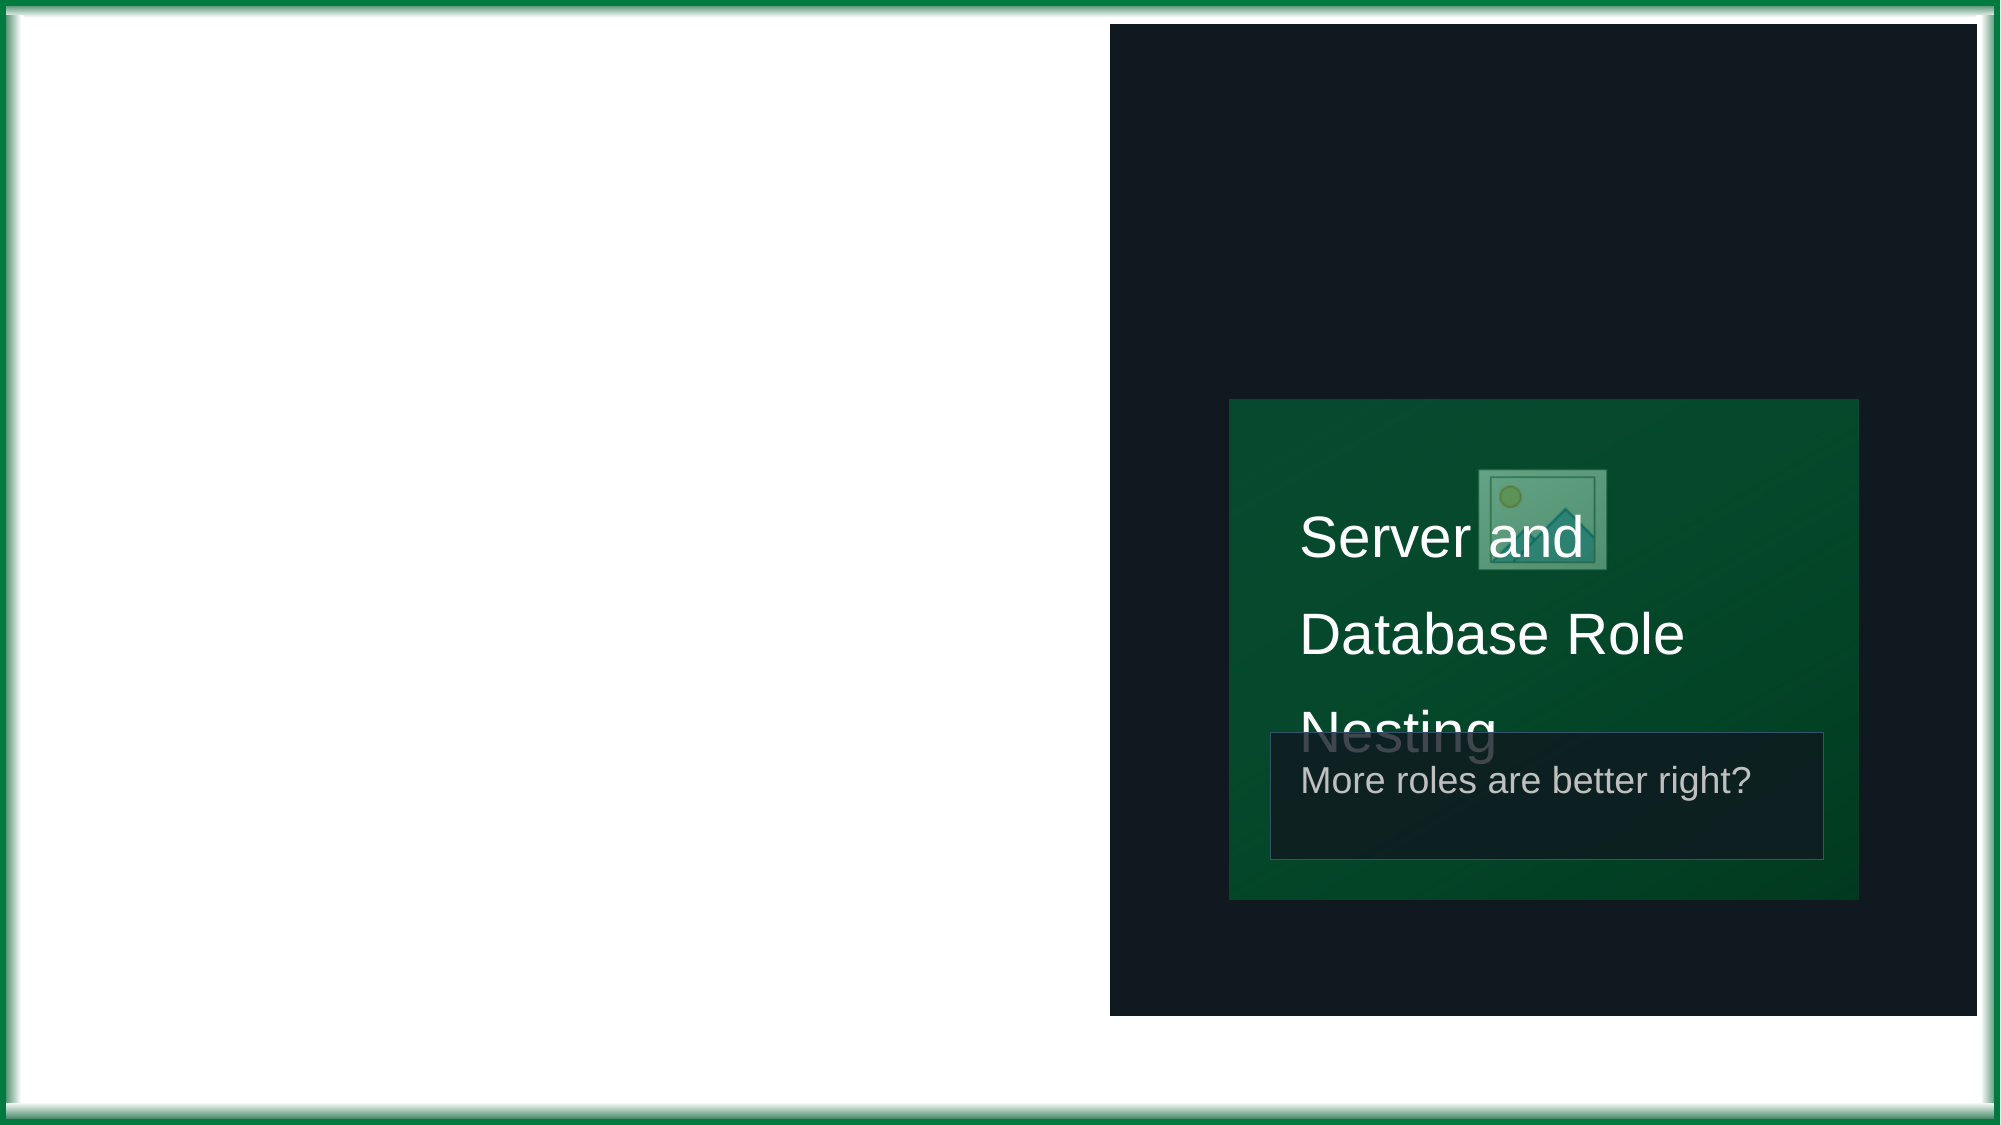

42

# Server and Database Role Nesting
More roles are better right?